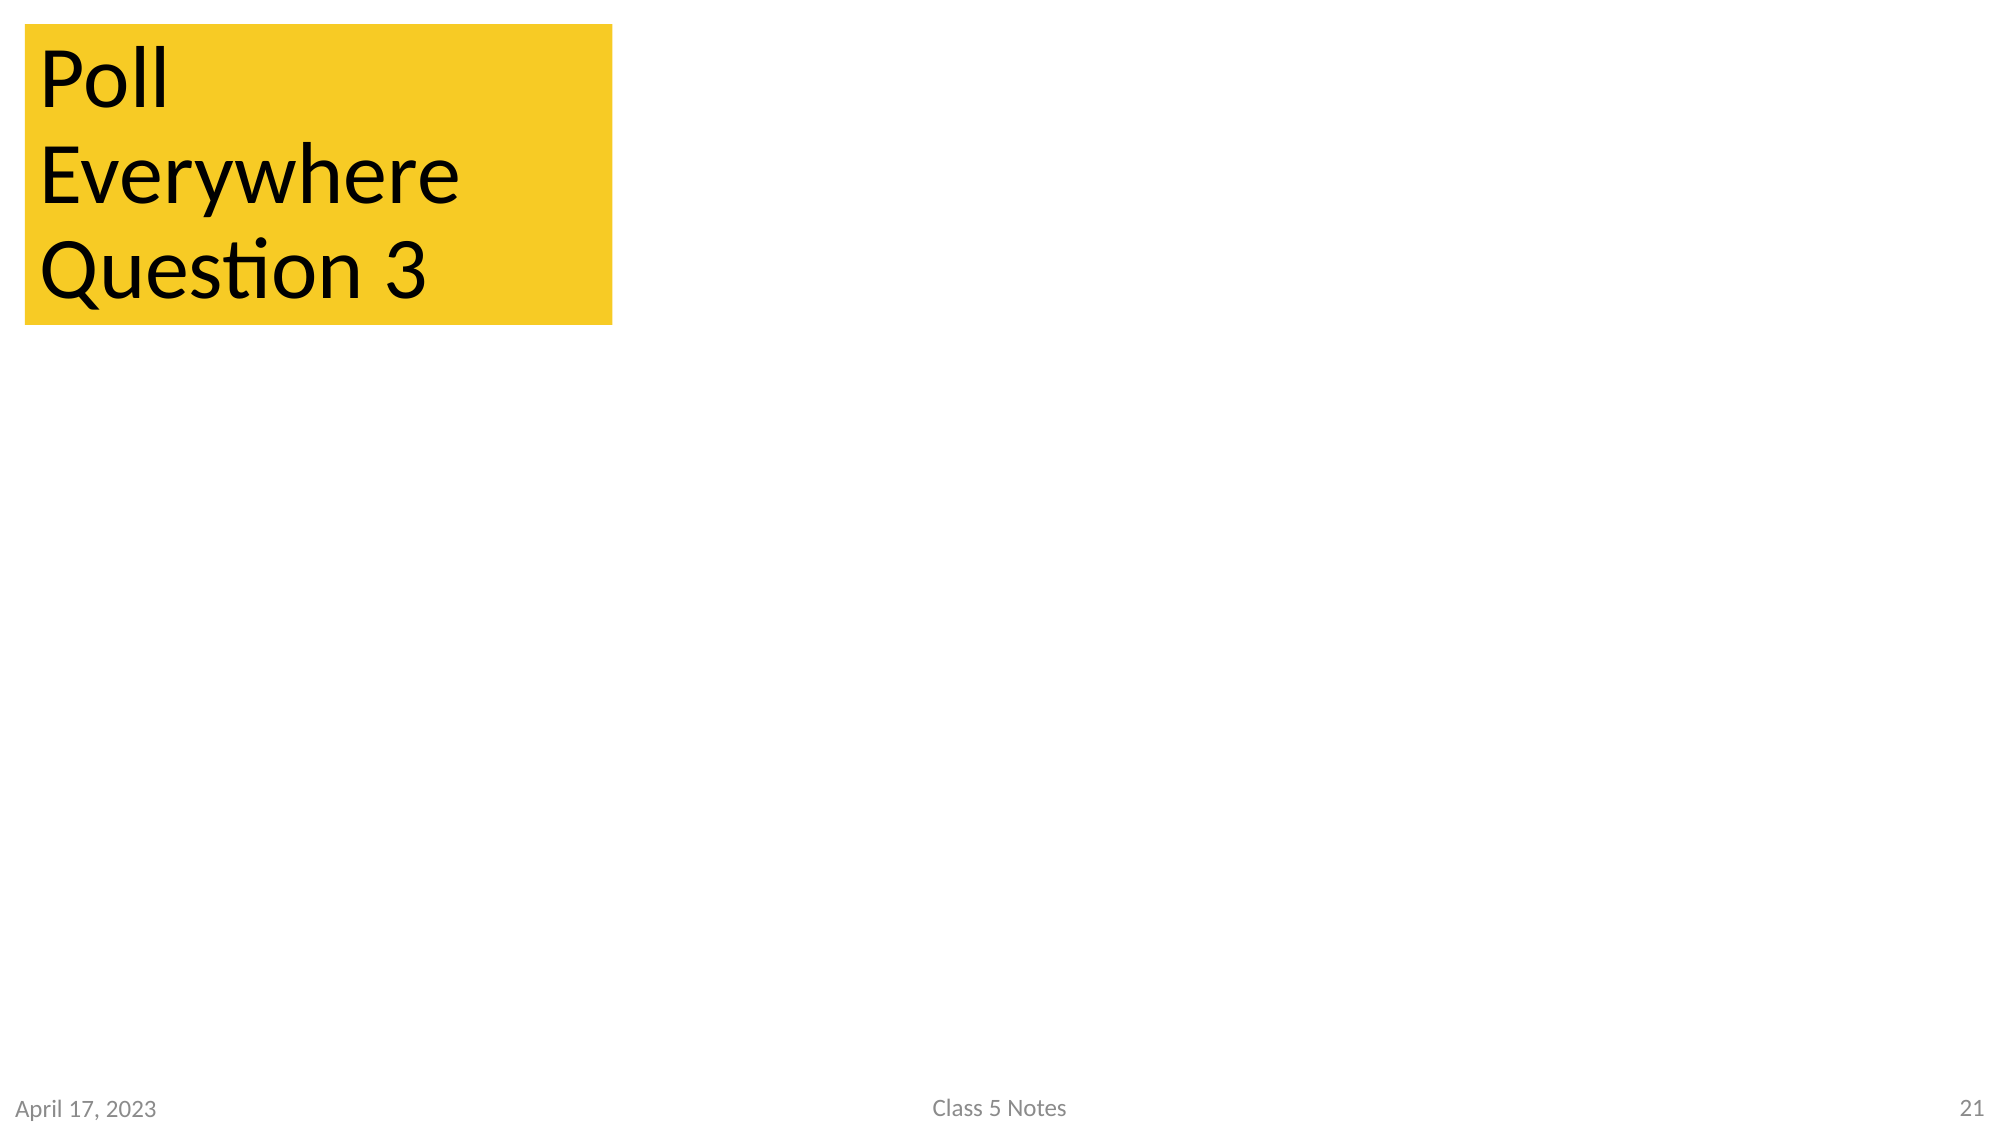

# Poll Everywhere Question 3
Class 5 Notes
21
April 17, 2023